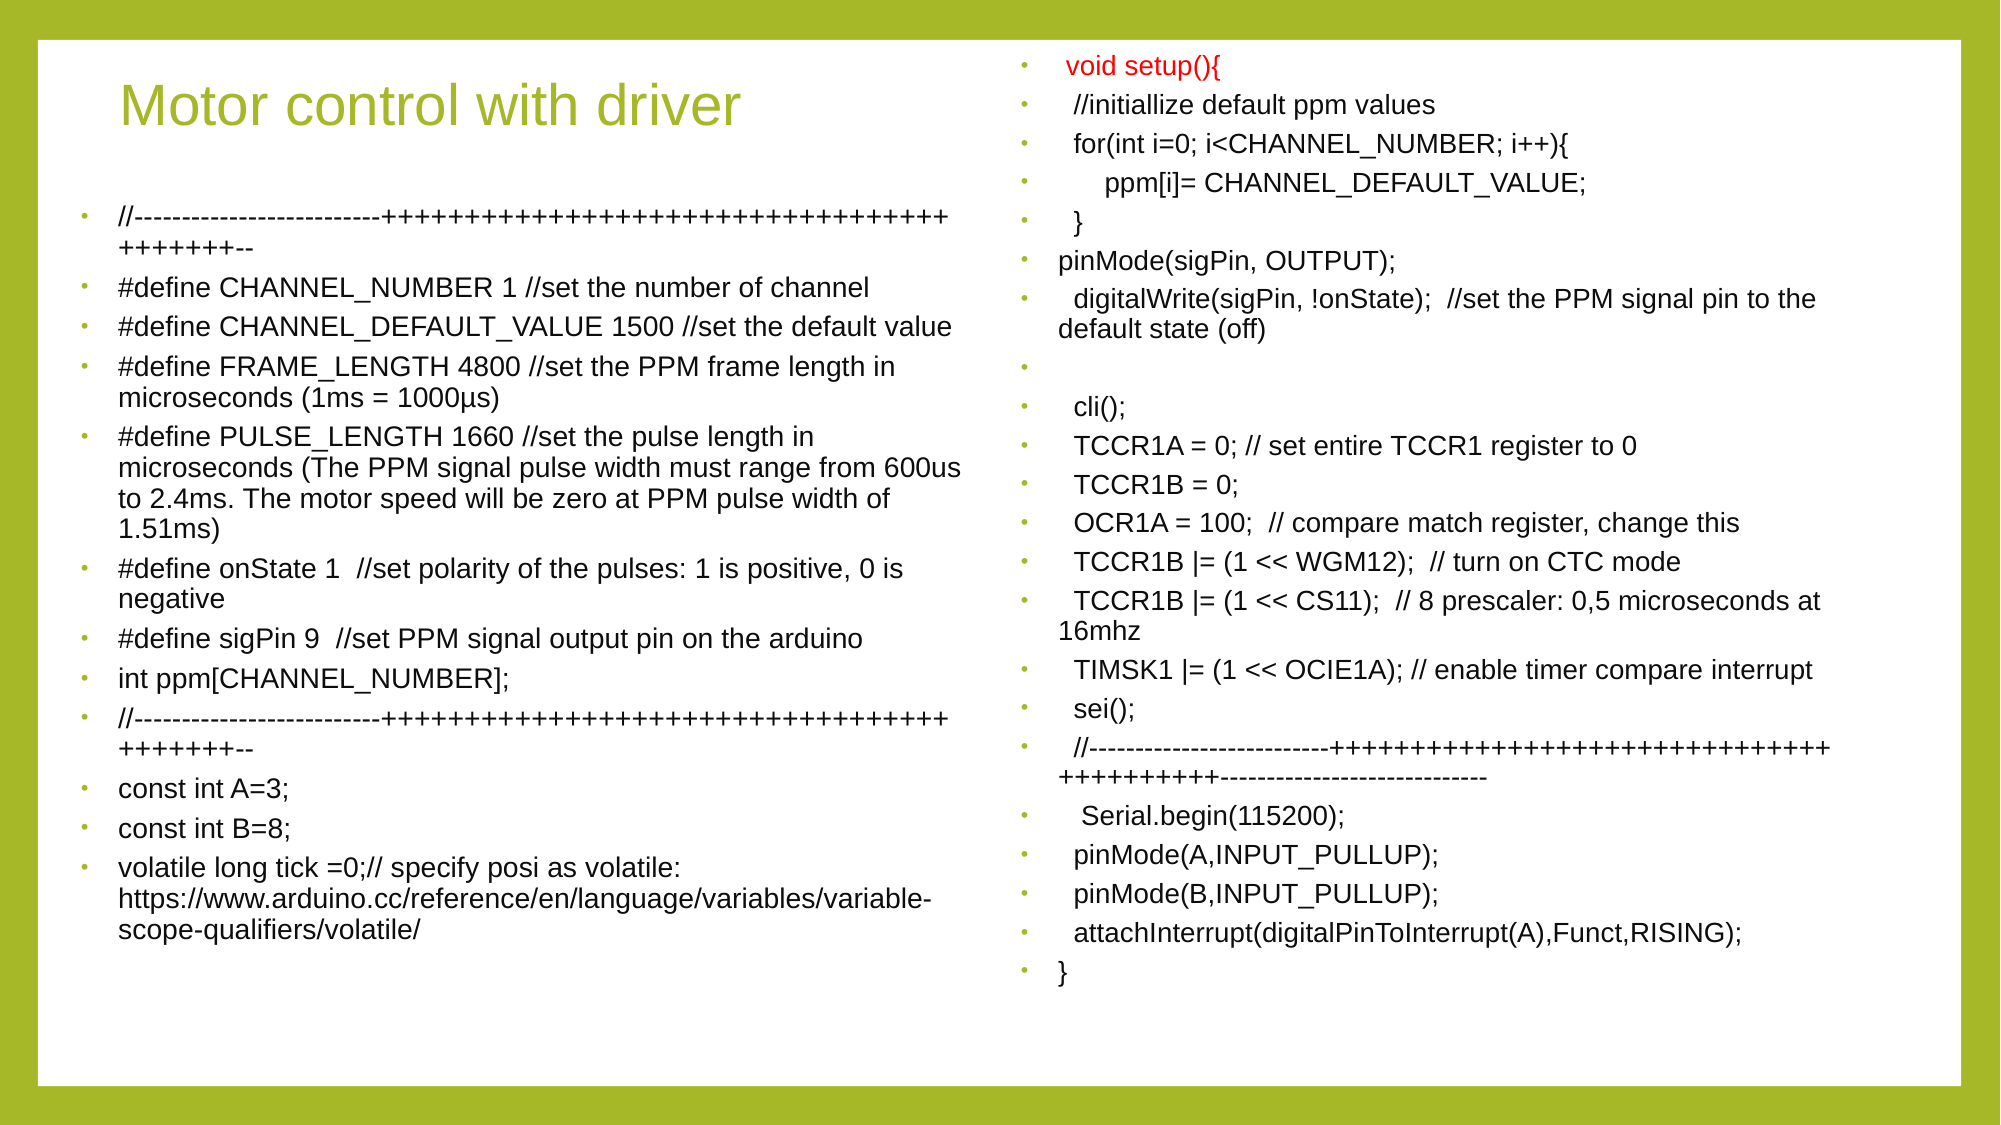

void setup(){
  //initiallize default ppm values
  for(int i=0; i<CHANNEL_NUMBER; i++){
      ppm[i]= CHANNEL_DEFAULT_VALUE;
  }
pinMode(sigPin, OUTPUT);
  digitalWrite(sigPin, !onState);  //set the PPM signal pin to the default state (off)

  cli();
  TCCR1A = 0; // set entire TCCR1 register to 0
  TCCR1B = 0;
  OCR1A = 100;  // compare match register, change this
  TCCR1B |= (1 << WGM12);  // turn on CTC mode
  TCCR1B |= (1 << CS11);  // 8 prescaler: 0,5 microseconds at 16mhz
  TIMSK1 |= (1 << OCIE1A); // enable timer compare interrupt
  sei();
  //--------------------------+++++++++++++++++++++++++++++++++++++++++-----------------------------
   Serial.begin(115200);
  pinMode(A,INPUT_PULLUP);
  pinMode(B,INPUT_PULLUP);
  attachInterrupt(digitalPinToInterrupt(A),Funct,RISING);
}

# Motor control with driver
//--------------------------+++++++++++++++++++++++++++++++++++++++++--
#define CHANNEL_NUMBER 1 //set the number of channel
#define CHANNEL_DEFAULT_VALUE 1500 //set the default value
#define FRAME_LENGTH 4800 //set the PPM frame length in microseconds (1ms = 1000µs)
#define PULSE_LENGTH 1660 //set the pulse length in microseconds (The PPM signal pulse width must range from 600us to 2.4ms. The motor speed will be zero at PPM pulse width of 1.51ms)
#define onState 1  //set polarity of the pulses: 1 is positive, 0 is negative
#define sigPin 9  //set PPM signal output pin on the arduino
int ppm[CHANNEL_NUMBER];
//--------------------------+++++++++++++++++++++++++++++++++++++++++--
const int A=3;
const int B=8;
volatile long tick =0;// specify posi as volatile: https://www.arduino.cc/reference/en/language/variables/variable-scope-qualifiers/volatile/